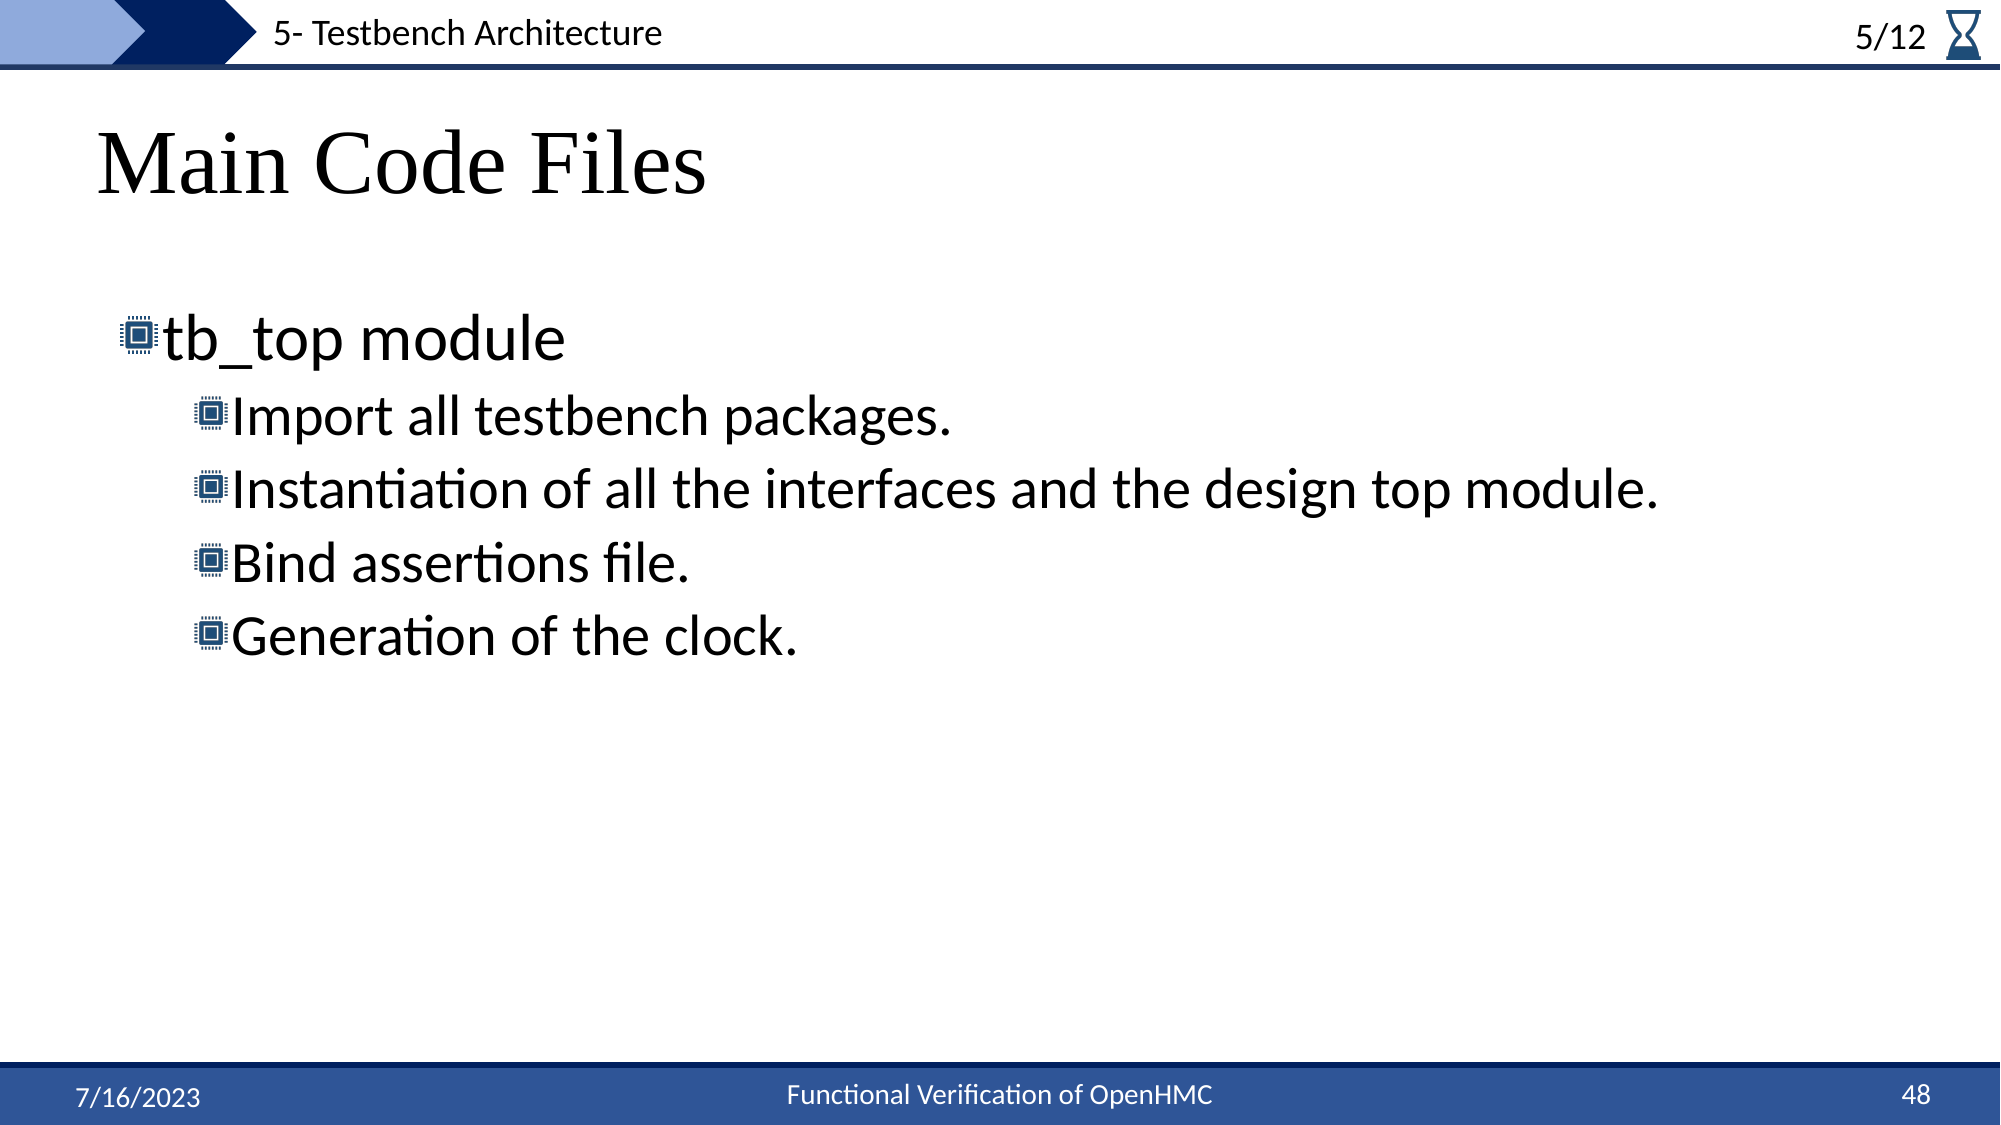

5- Testbench Architecture
5/12
# Main Code Files
tb_top module
Import all testbench packages.
Instantiation of all the interfaces and the design top module.
Bind assertions file.
Generation of the clock.

48
Functional Verification of OpenHMC
7/16/2023